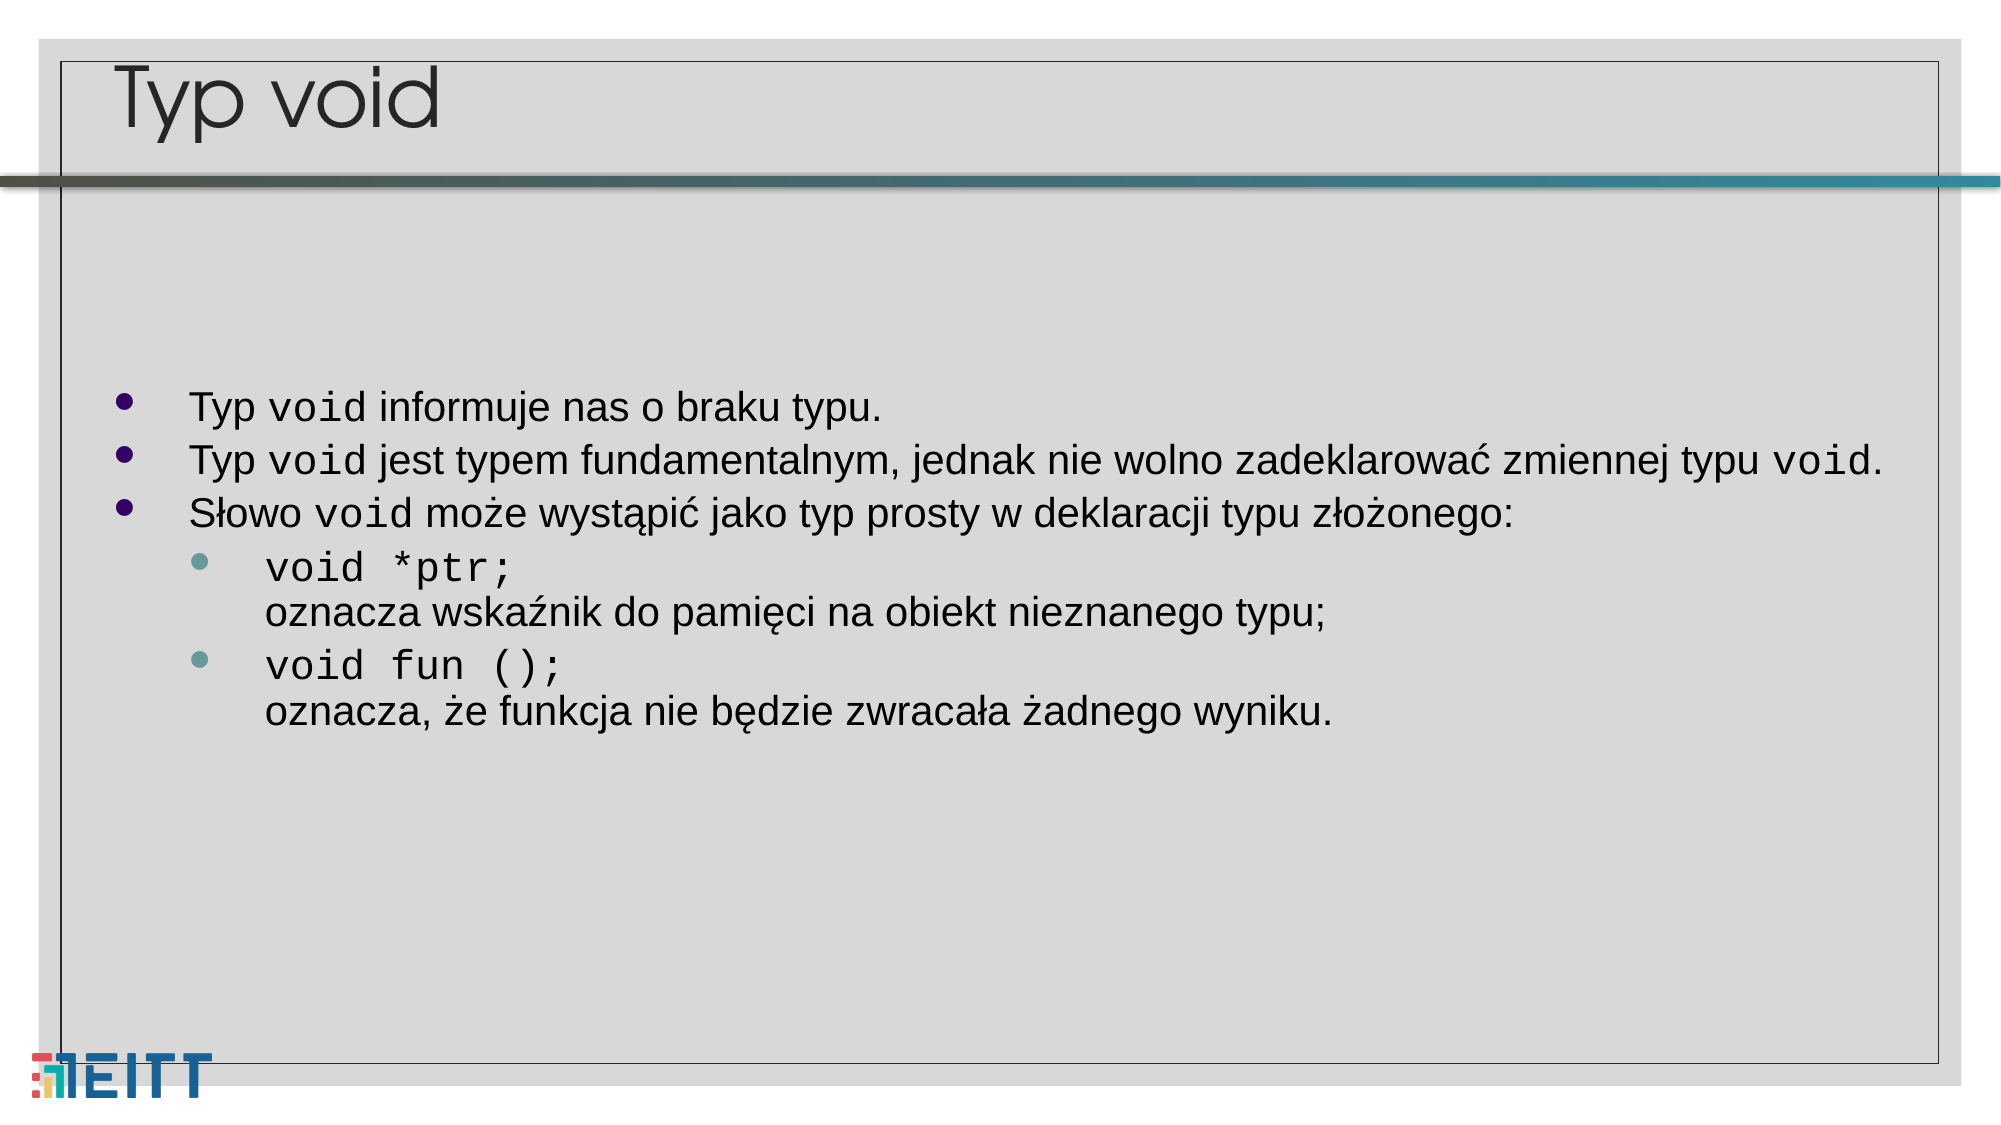

# Typ void
Typ void informuje nas o braku typu.
Typ void jest typem fundamentalnym, jednak nie wolno zadeklarować zmiennej typu void.
Słowo void może wystąpić jako typ prosty w deklaracji typu złożonego:
void *ptr;
oznacza wskaźnik do pamięci na obiekt nieznanego typu;
void fun ();
oznacza, że funkcja nie będzie zwracała żadnego wyniku.